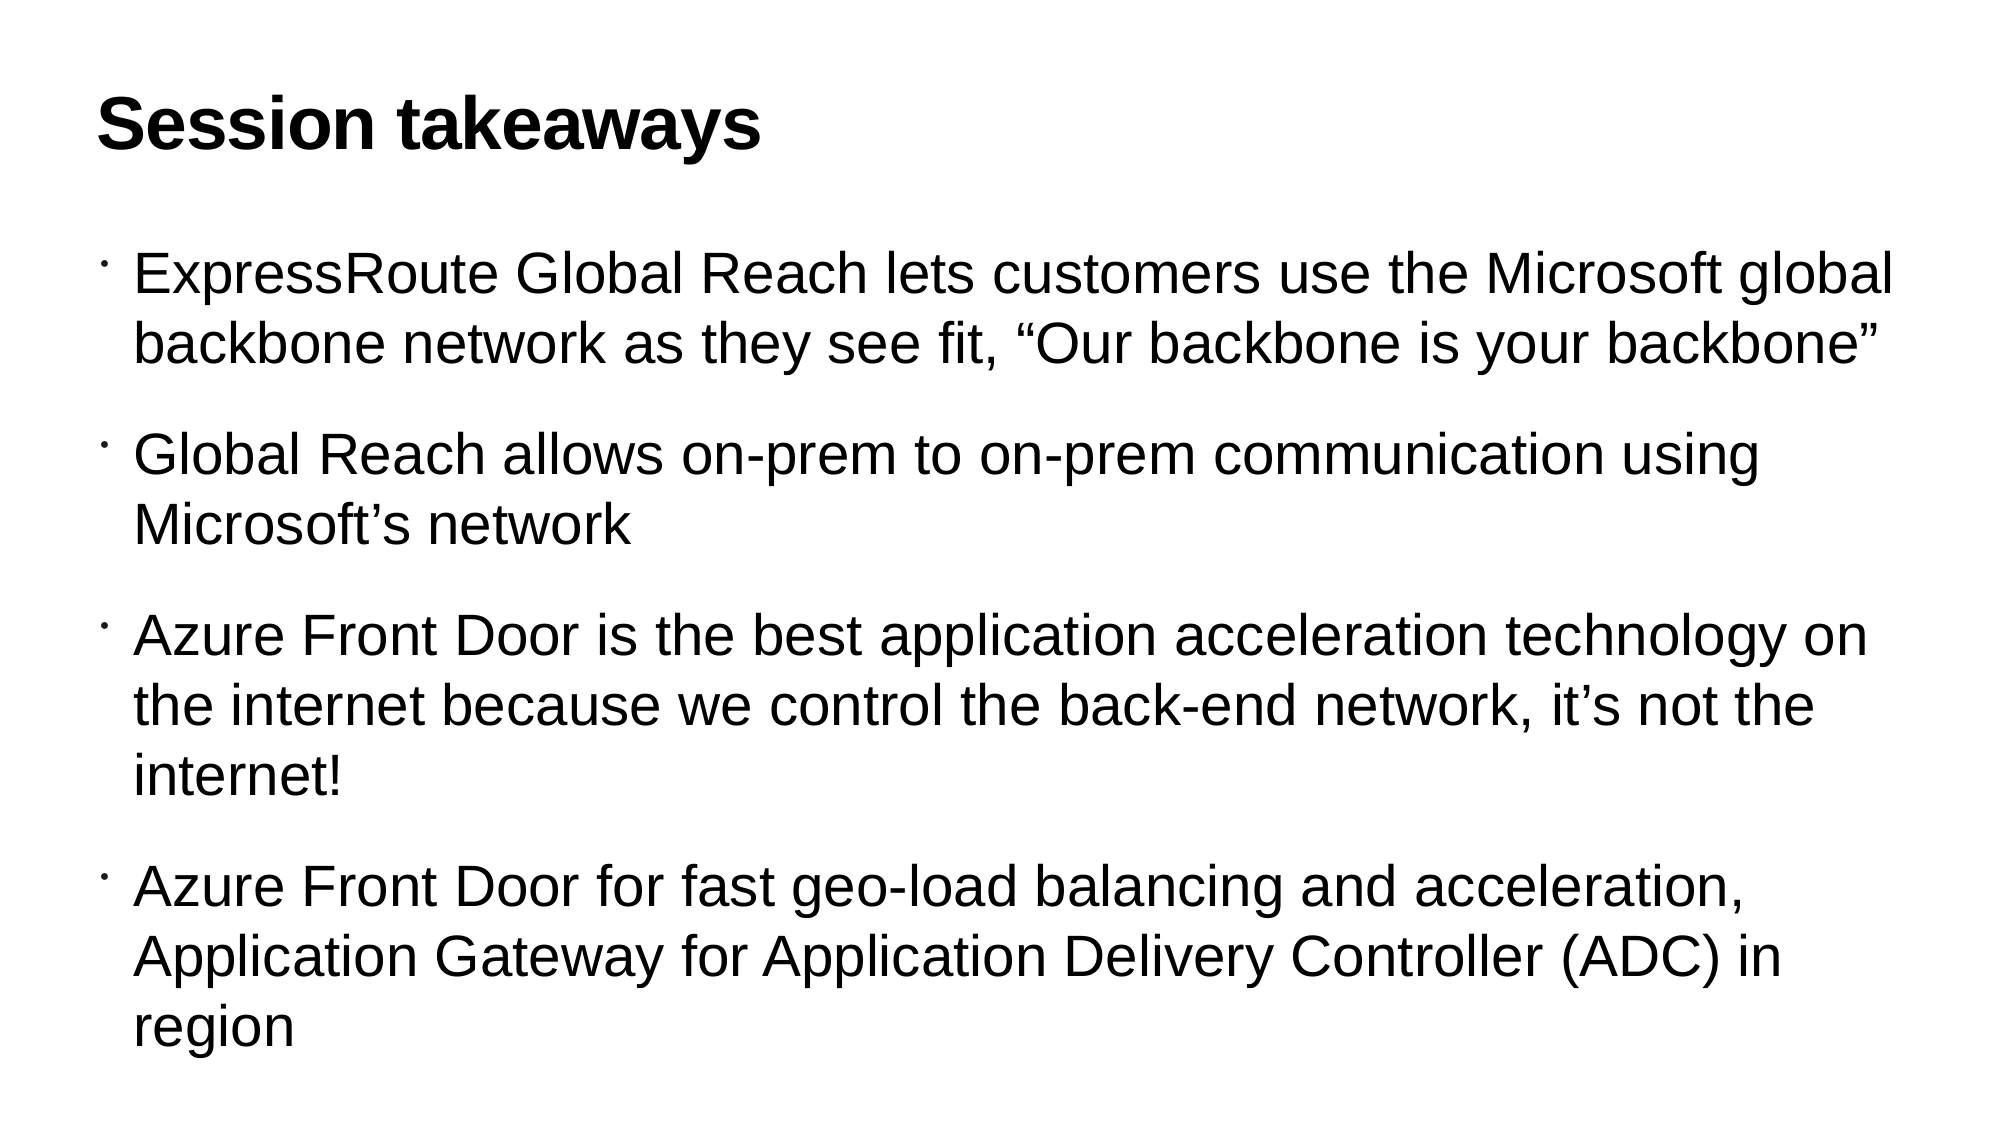

# Session takeaways
ExpressRoute Global Reach lets customers use the Microsoft global backbone network as they see fit, “Our backbone is your backbone”

Global Reach allows on-prem to on-prem communication using Microsoft’s network

Azure Front Door is the best application acceleration technology on the internet because we control the back-end network, it’s not the internet!

Azure Front Door for fast geo-load balancing and acceleration, Application Gateway for Application Delivery Controller (ADC) in region